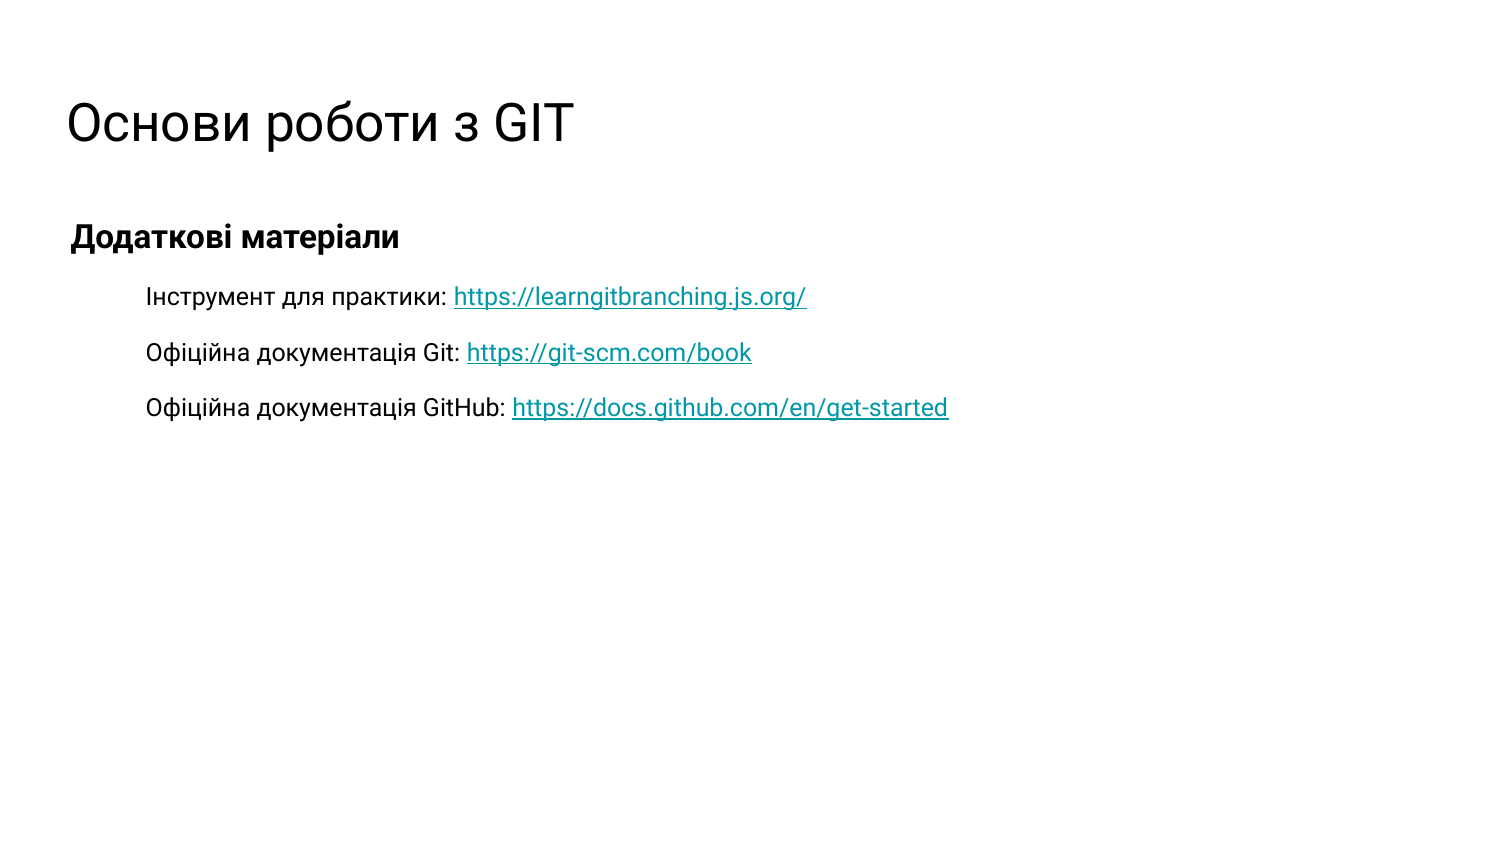

# Основи роботи з GIT
Додаткові матеріали
Інструмент для практики: https://learngitbranching.js.org/
Офіційна документація Git: https://git-scm.com/book
Офіційна документація GitHub: https://docs.github.com/en/get-started